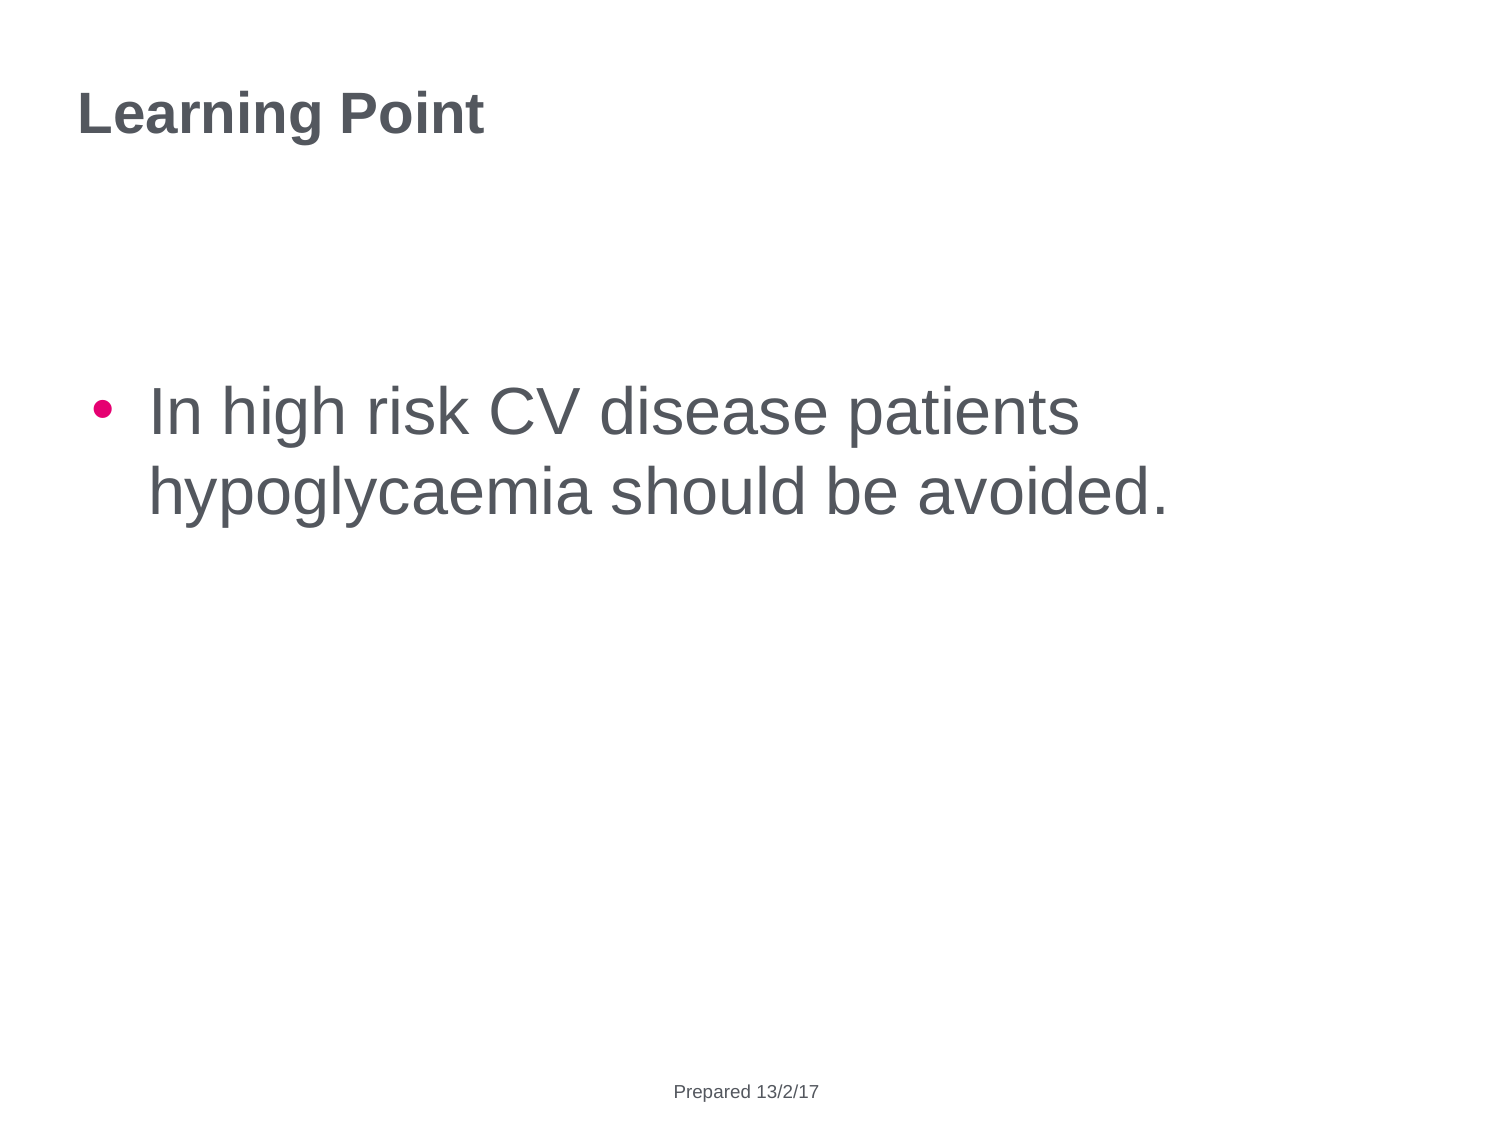

# Learning Point

In high risk CV disease patients hypoglycaemia should be avoided.